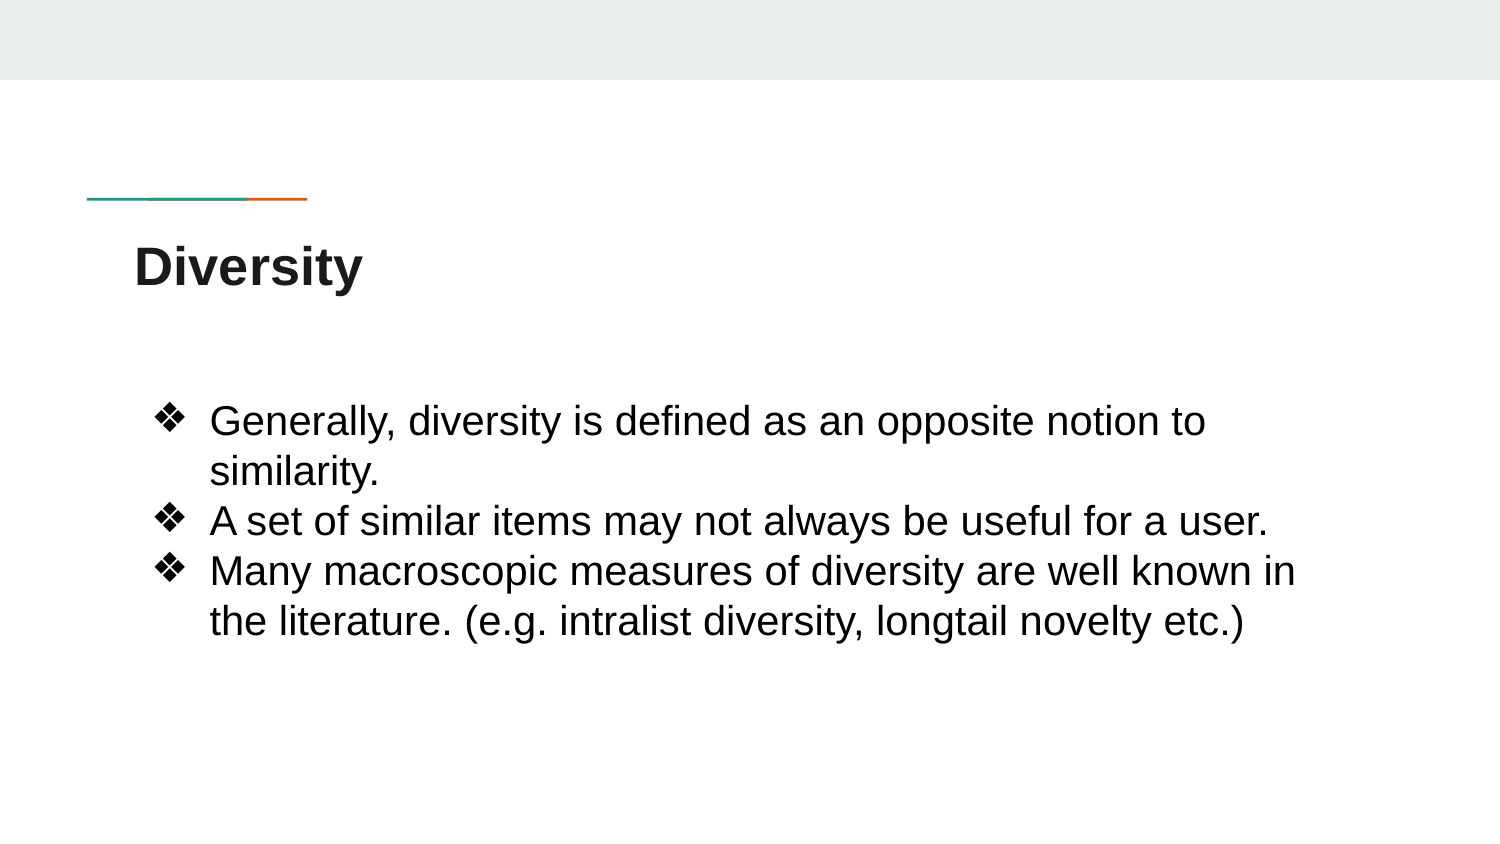

# Diversity

Generally, diversity is defined as an opposite notion to similarity.
A set of similar items may not always be useful for a user.
Many macroscopic measures of diversity are well known in the literature. (e.g. intralist diversity, longtail novelty etc.)